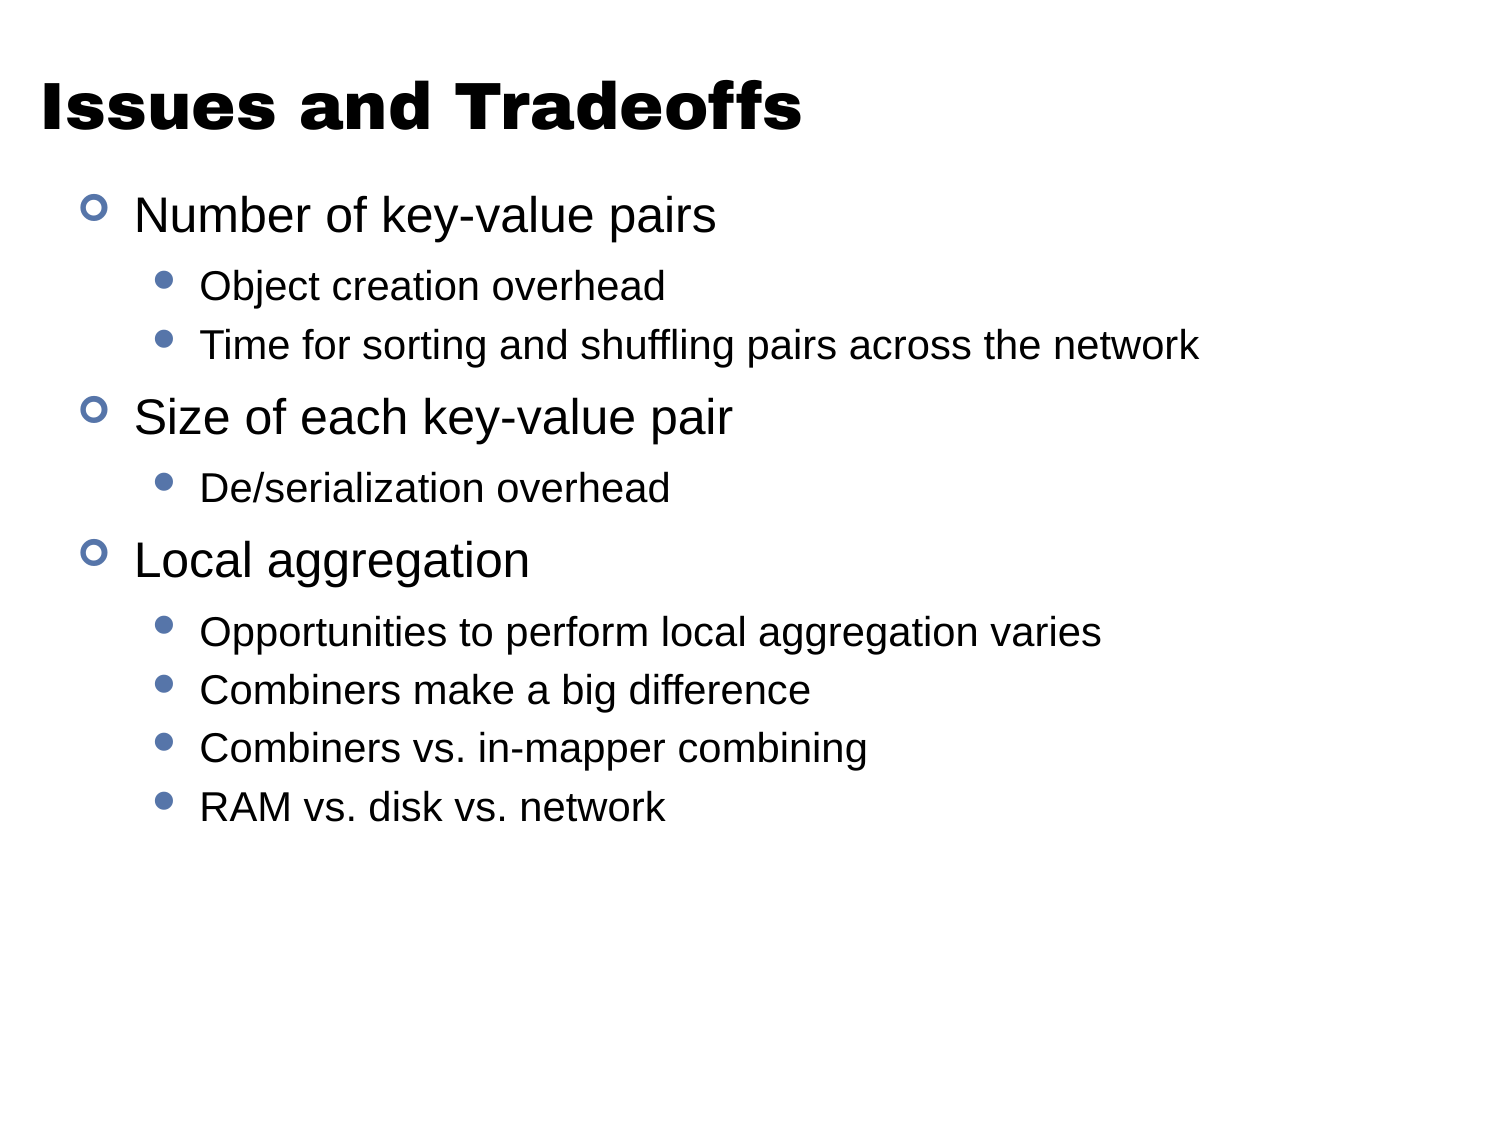

# Issues and Tradeoffs
Number of key-value pairs
Object creation overhead
Time for sorting and shuffling pairs across the network
Size of each key-value pair
De/serialization overhead
Local aggregation
Opportunities to perform local aggregation varies
Combiners make a big difference
Combiners vs. in-mapper combining
RAM vs. disk vs. network